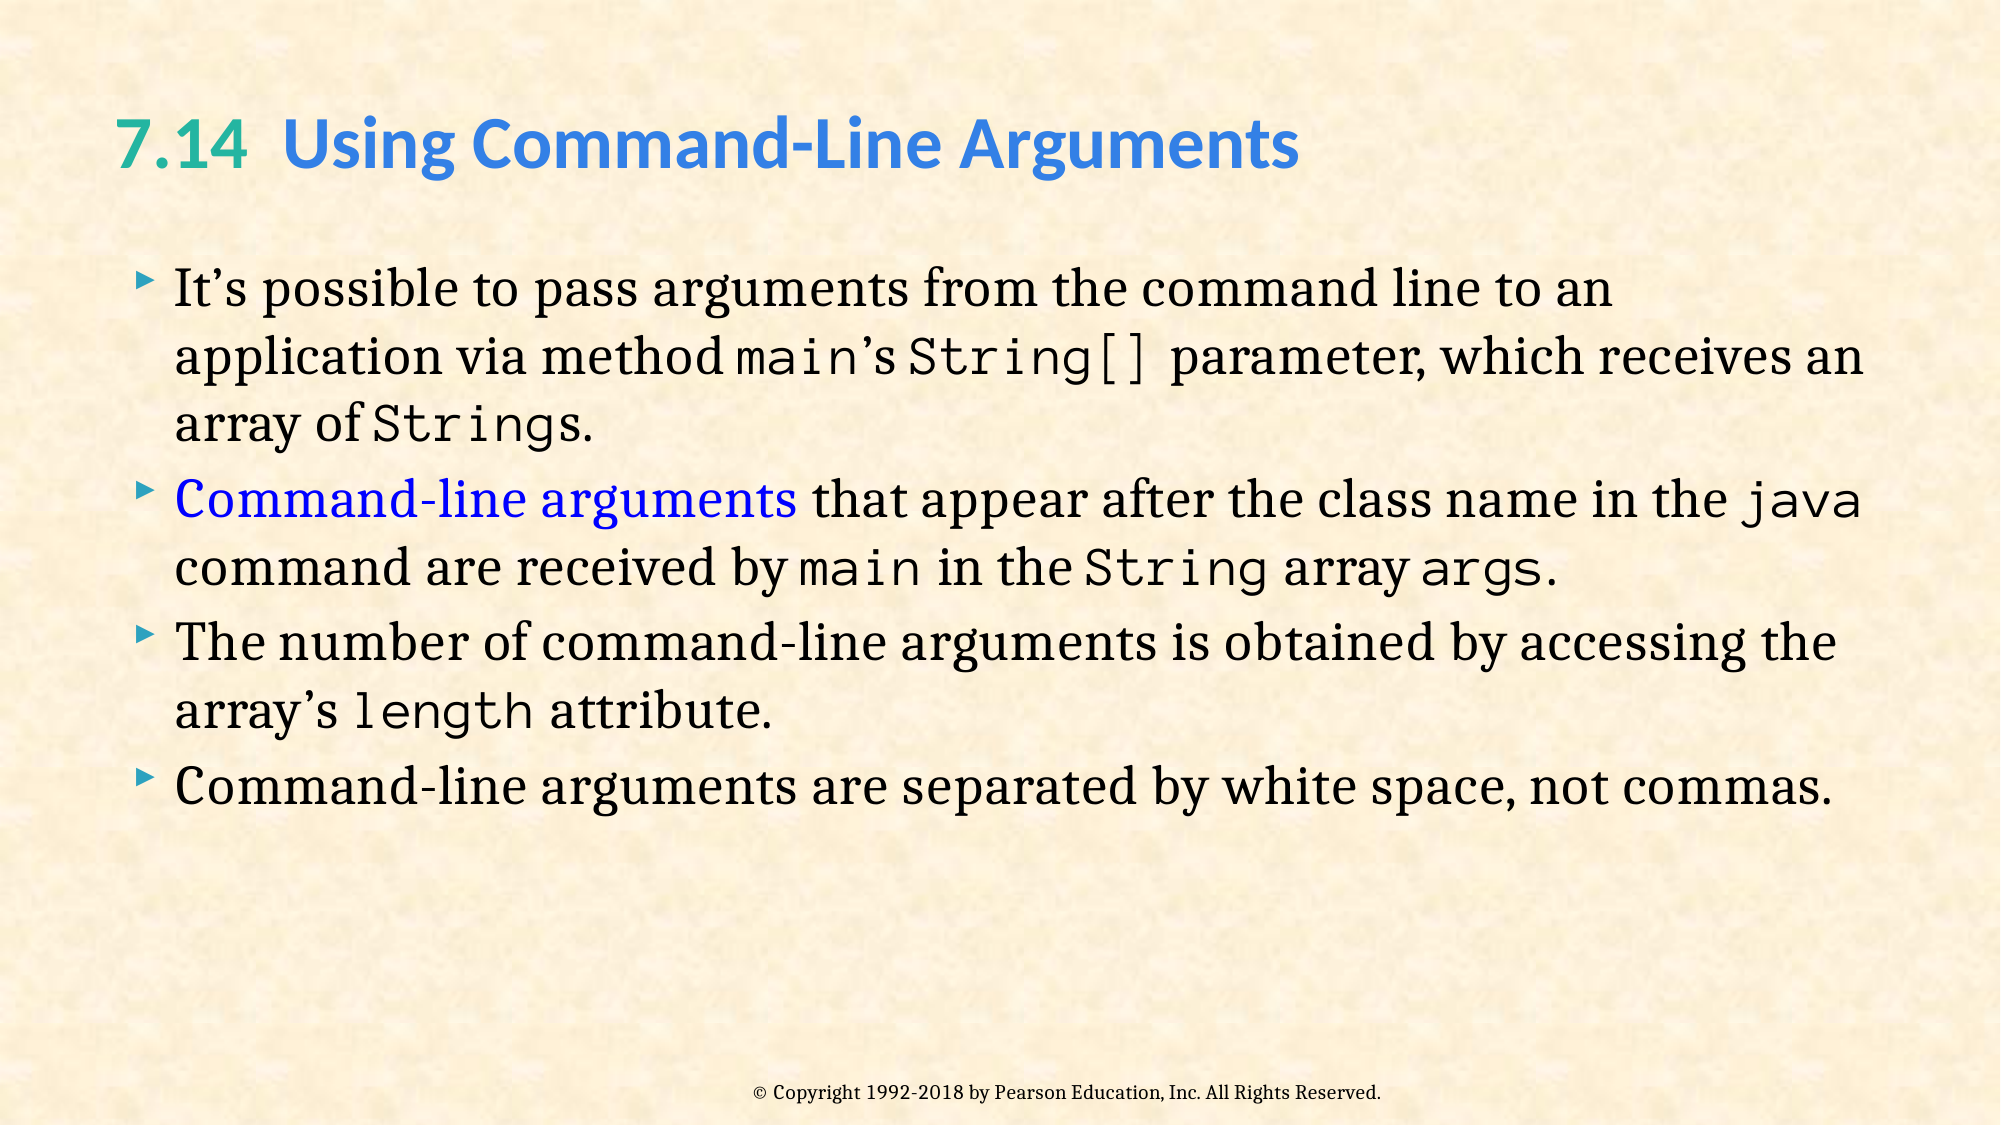

# 7.14  Using Command-Line Arguments
It’s possible to pass arguments from the command line to an application via method main’s String[] parameter, which receives an array of Strings.
Command-line arguments that appear after the class name in the java command are received by main in the String array args.
The number of command-line arguments is obtained by accessing the array’s length attribute.
Command-line arguments are separated by white space, not commas.
© Copyright 1992-2018 by Pearson Education, Inc. All Rights Reserved.